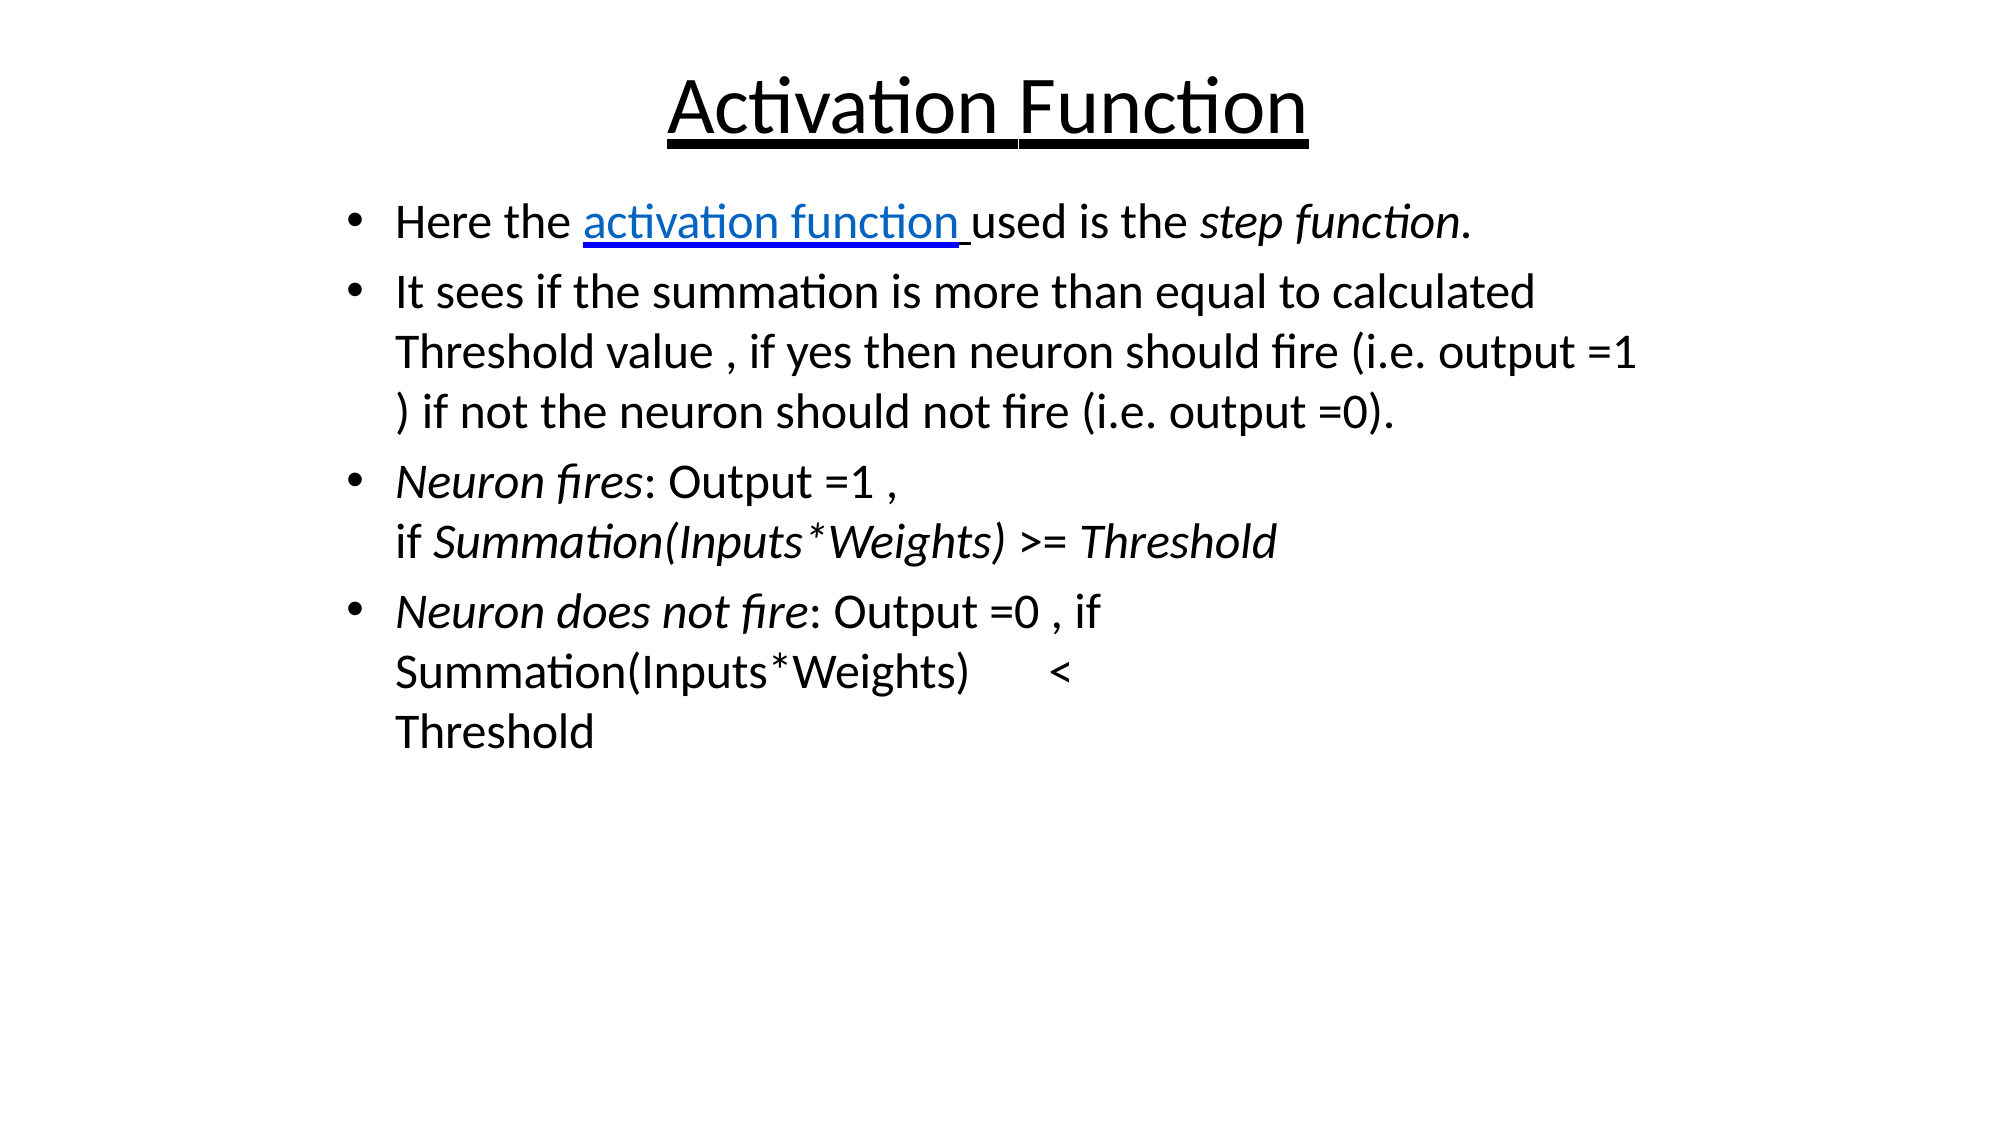

# Activation Function
Here the activation function used is the step function.
It sees if the summation is more than equal to calculated  Threshold value , if yes then neuron should fire (i.e. output =1
) if not the neuron should not fire (i.e. output =0).
Neuron fires: Output =1 ,
if Summation(Inputs*Weights) >= Threshold
Neuron does not fire: Output =0 , if  Summation(Inputs*Weights)	< Threshold